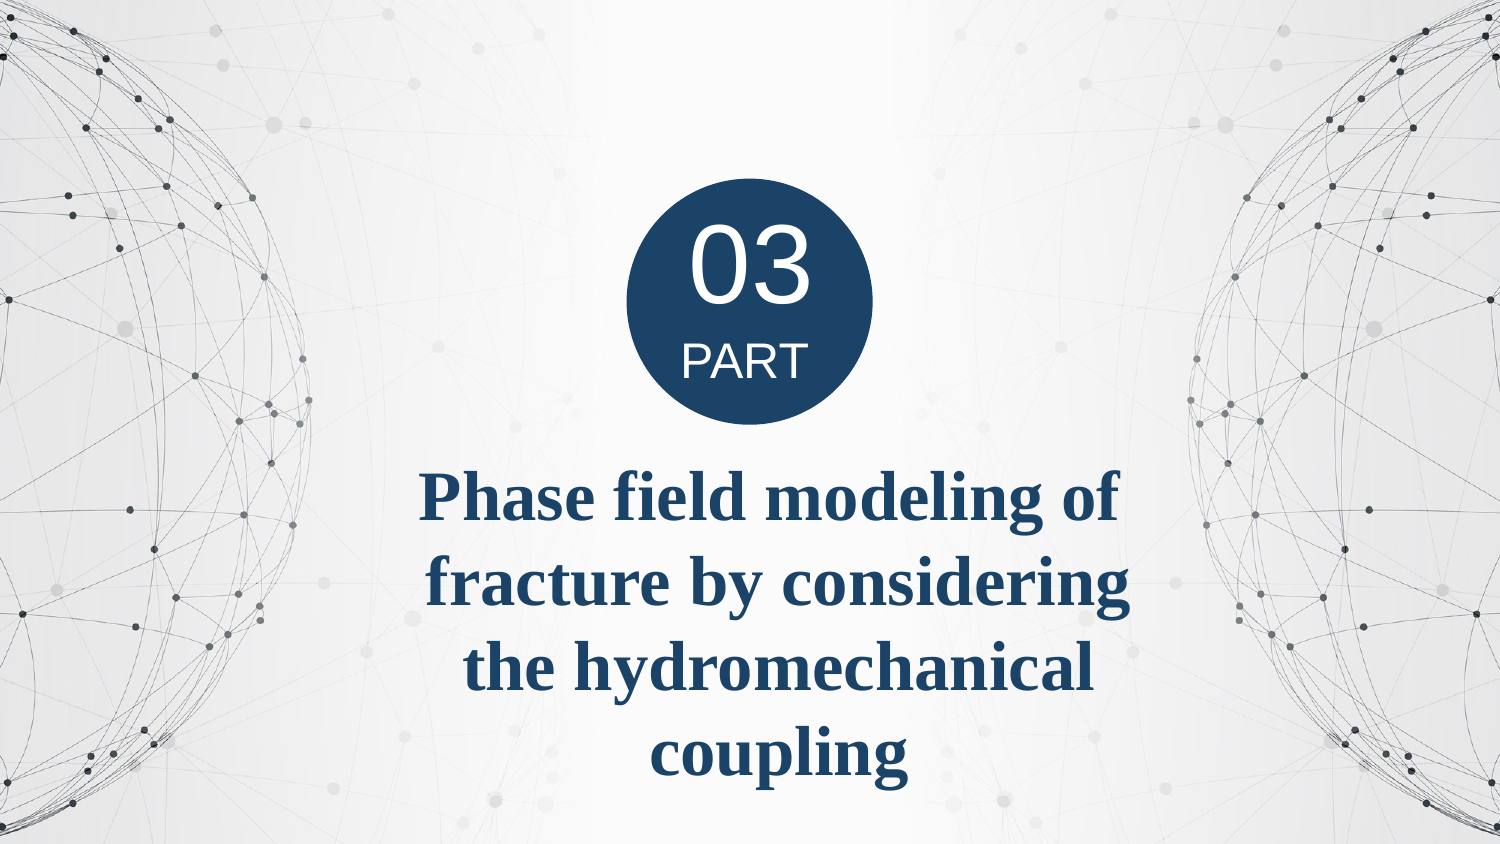

03
PART
Phase field modeling of  fracture by considering the hydromechanical coupling